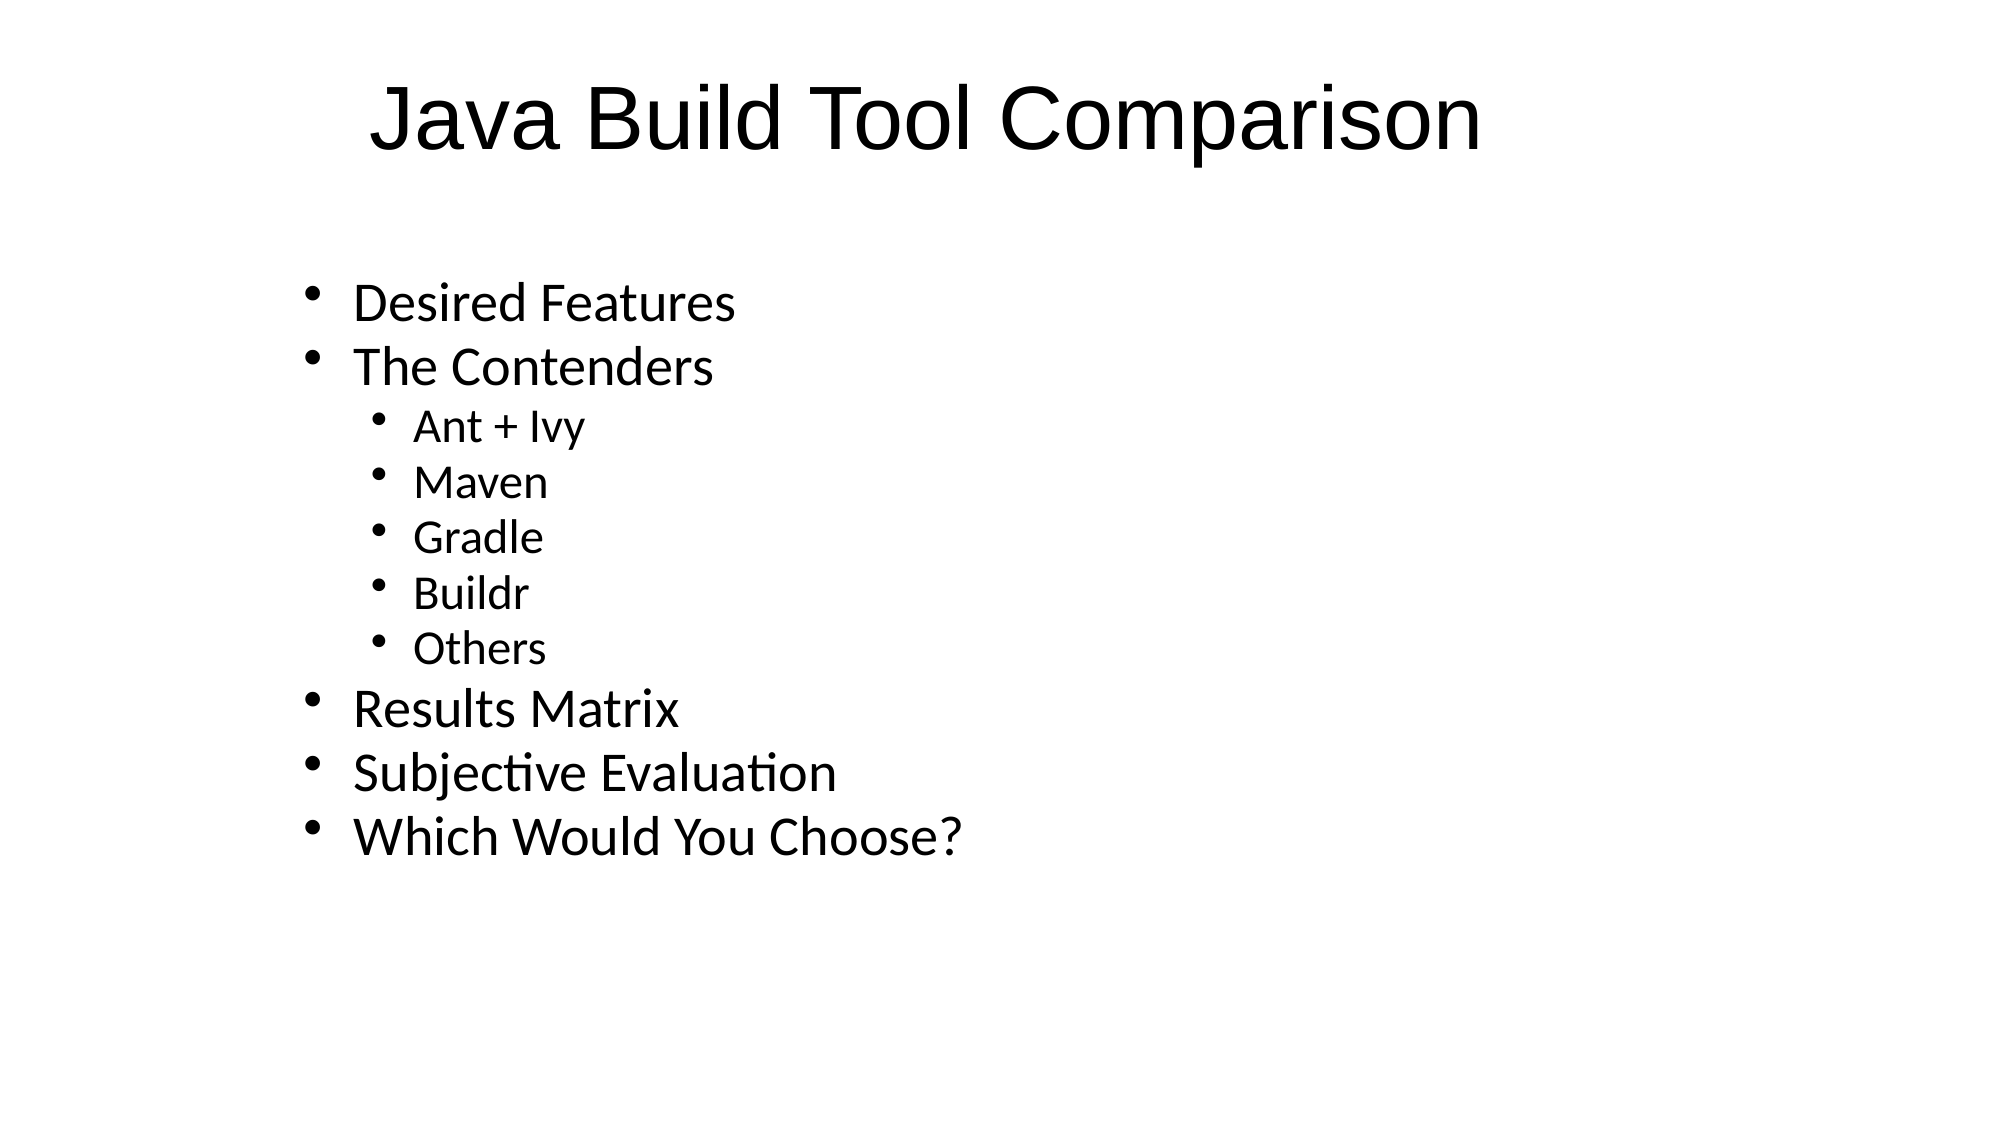

# Java Build Tool Comparison
Desired Features
The Contenders
Ant + Ivy
Maven
Gradle
Buildr
Others
Results Matrix
Subjective Evaluation
Which Would You Choose?